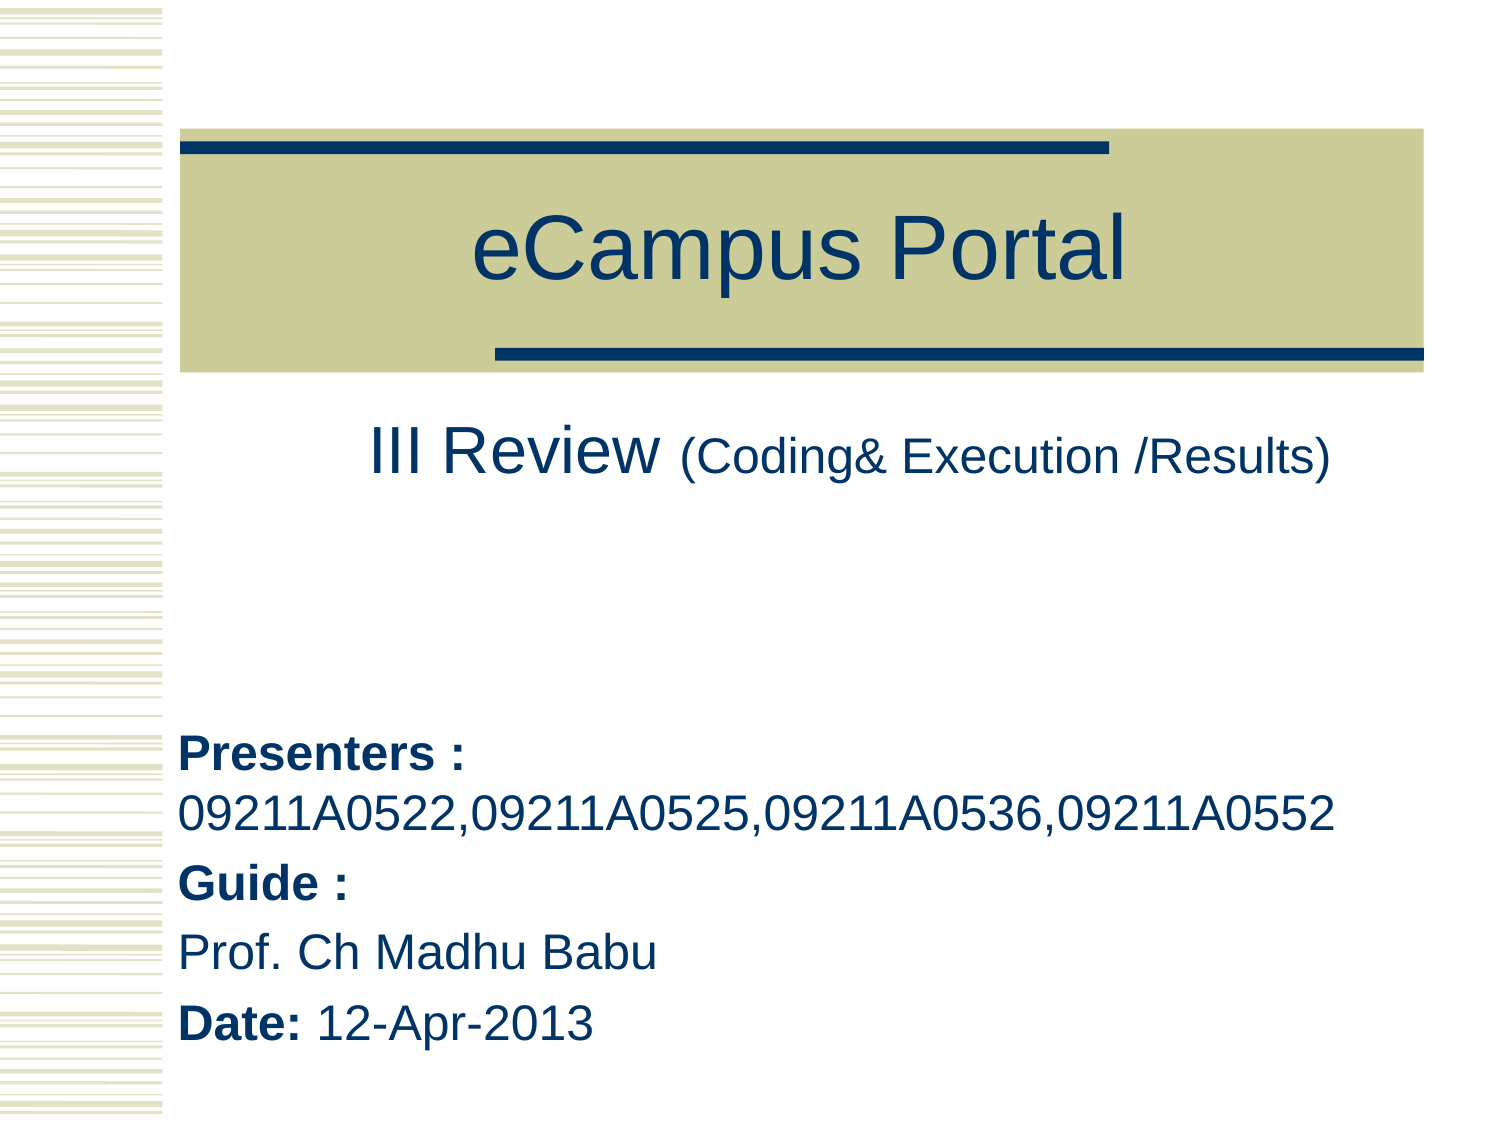

# eCampus Portal
III Review (Coding& Execution /Results)
Presenters : 09211A0522,09211A0525,09211A0536,09211A0552
Guide :
Prof. Ch Madhu Babu
Date: 12-Apr-2013